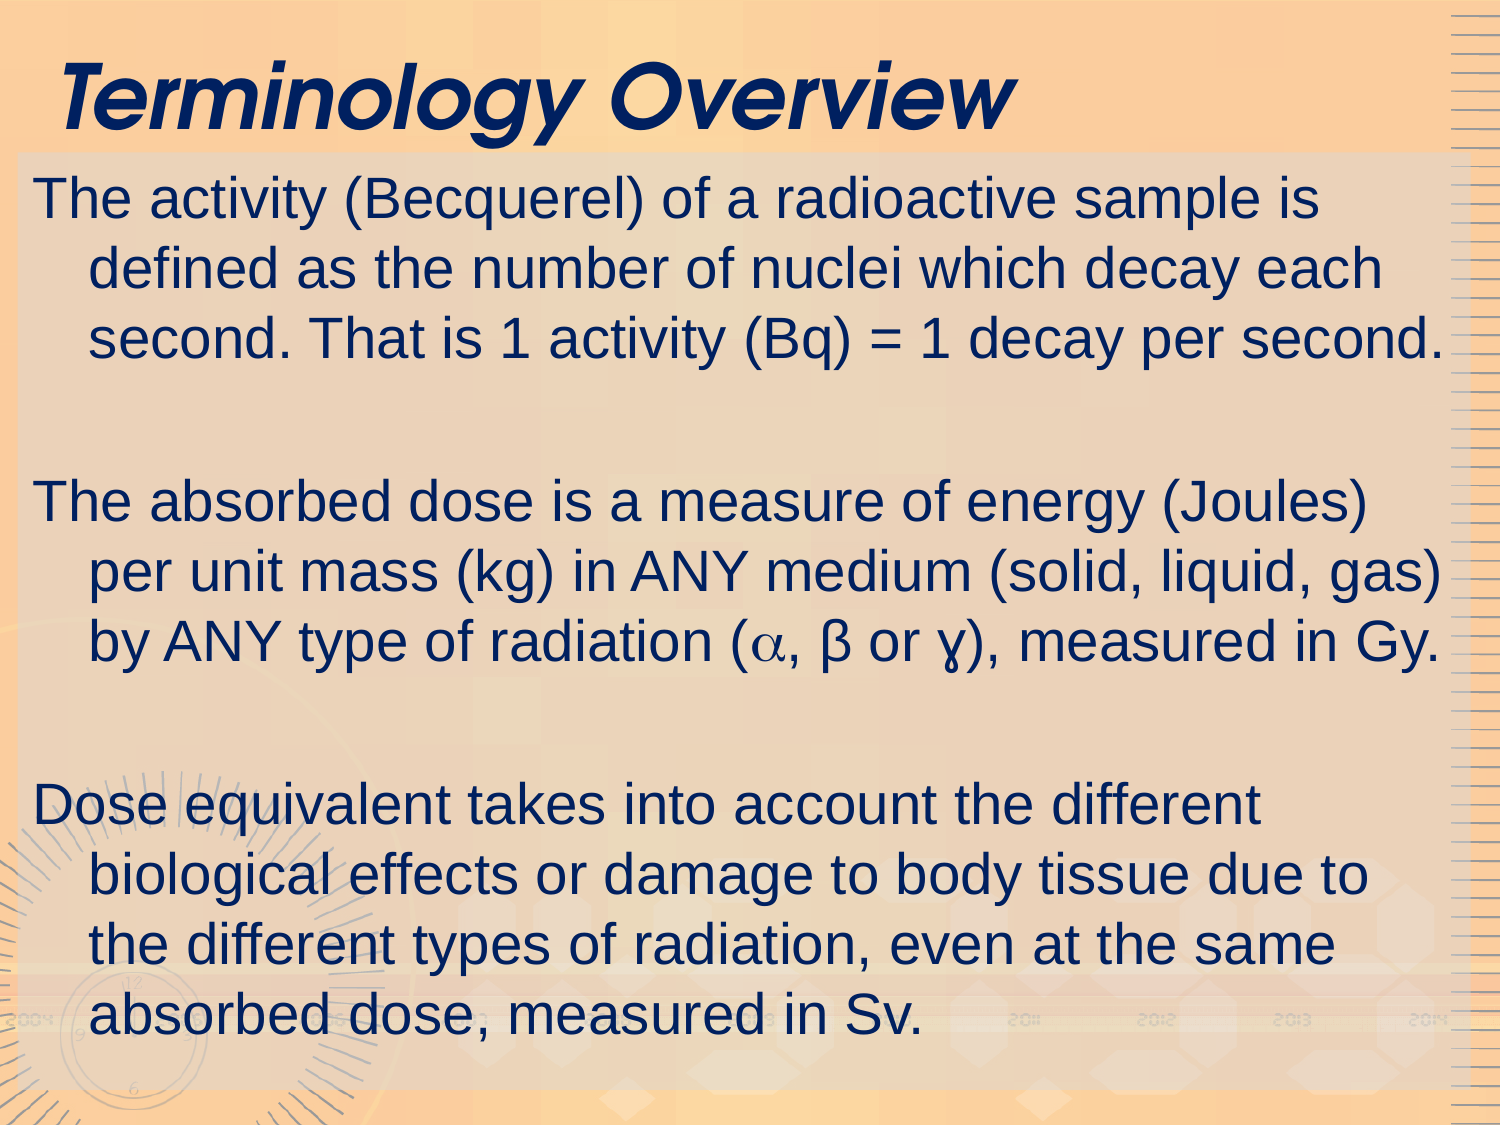

# Terminology Overview
The activity (Becquerel) of a radioactive sample is defined as the number of nuclei which decay each second. That is 1 activity (Bq) = 1 decay per second.

The absorbed dose is a measure of energy (Joules) per unit mass (kg) in ANY medium (solid, liquid, gas) by ANY type of radiation (α, β or ɣ), measured in Gy.

Dose equivalent takes into account the different biological effects or damage to body tissue due to the different types of radiation, even at the same absorbed dose, measured in Sv.